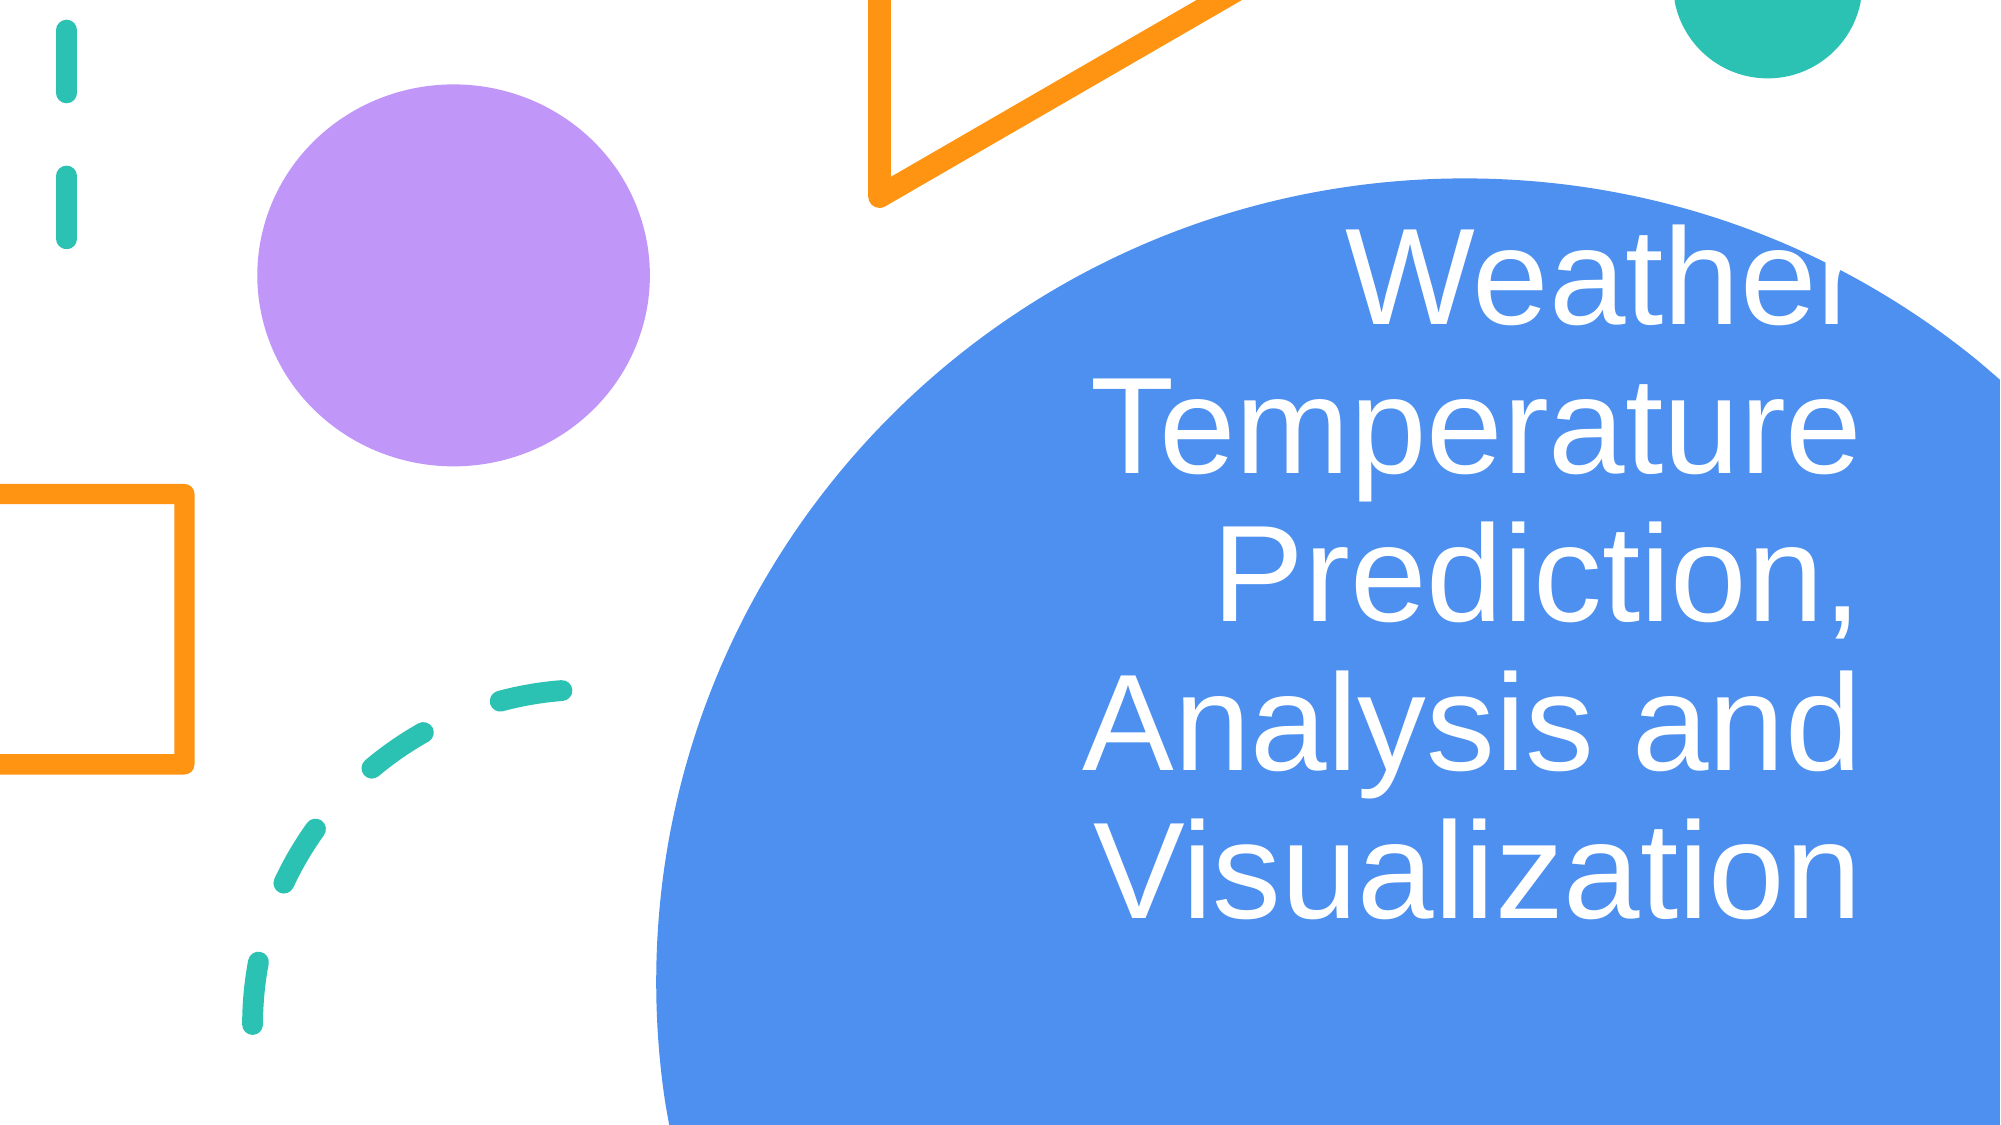

# Weather Temperature Prediction, Analysis and Visualization